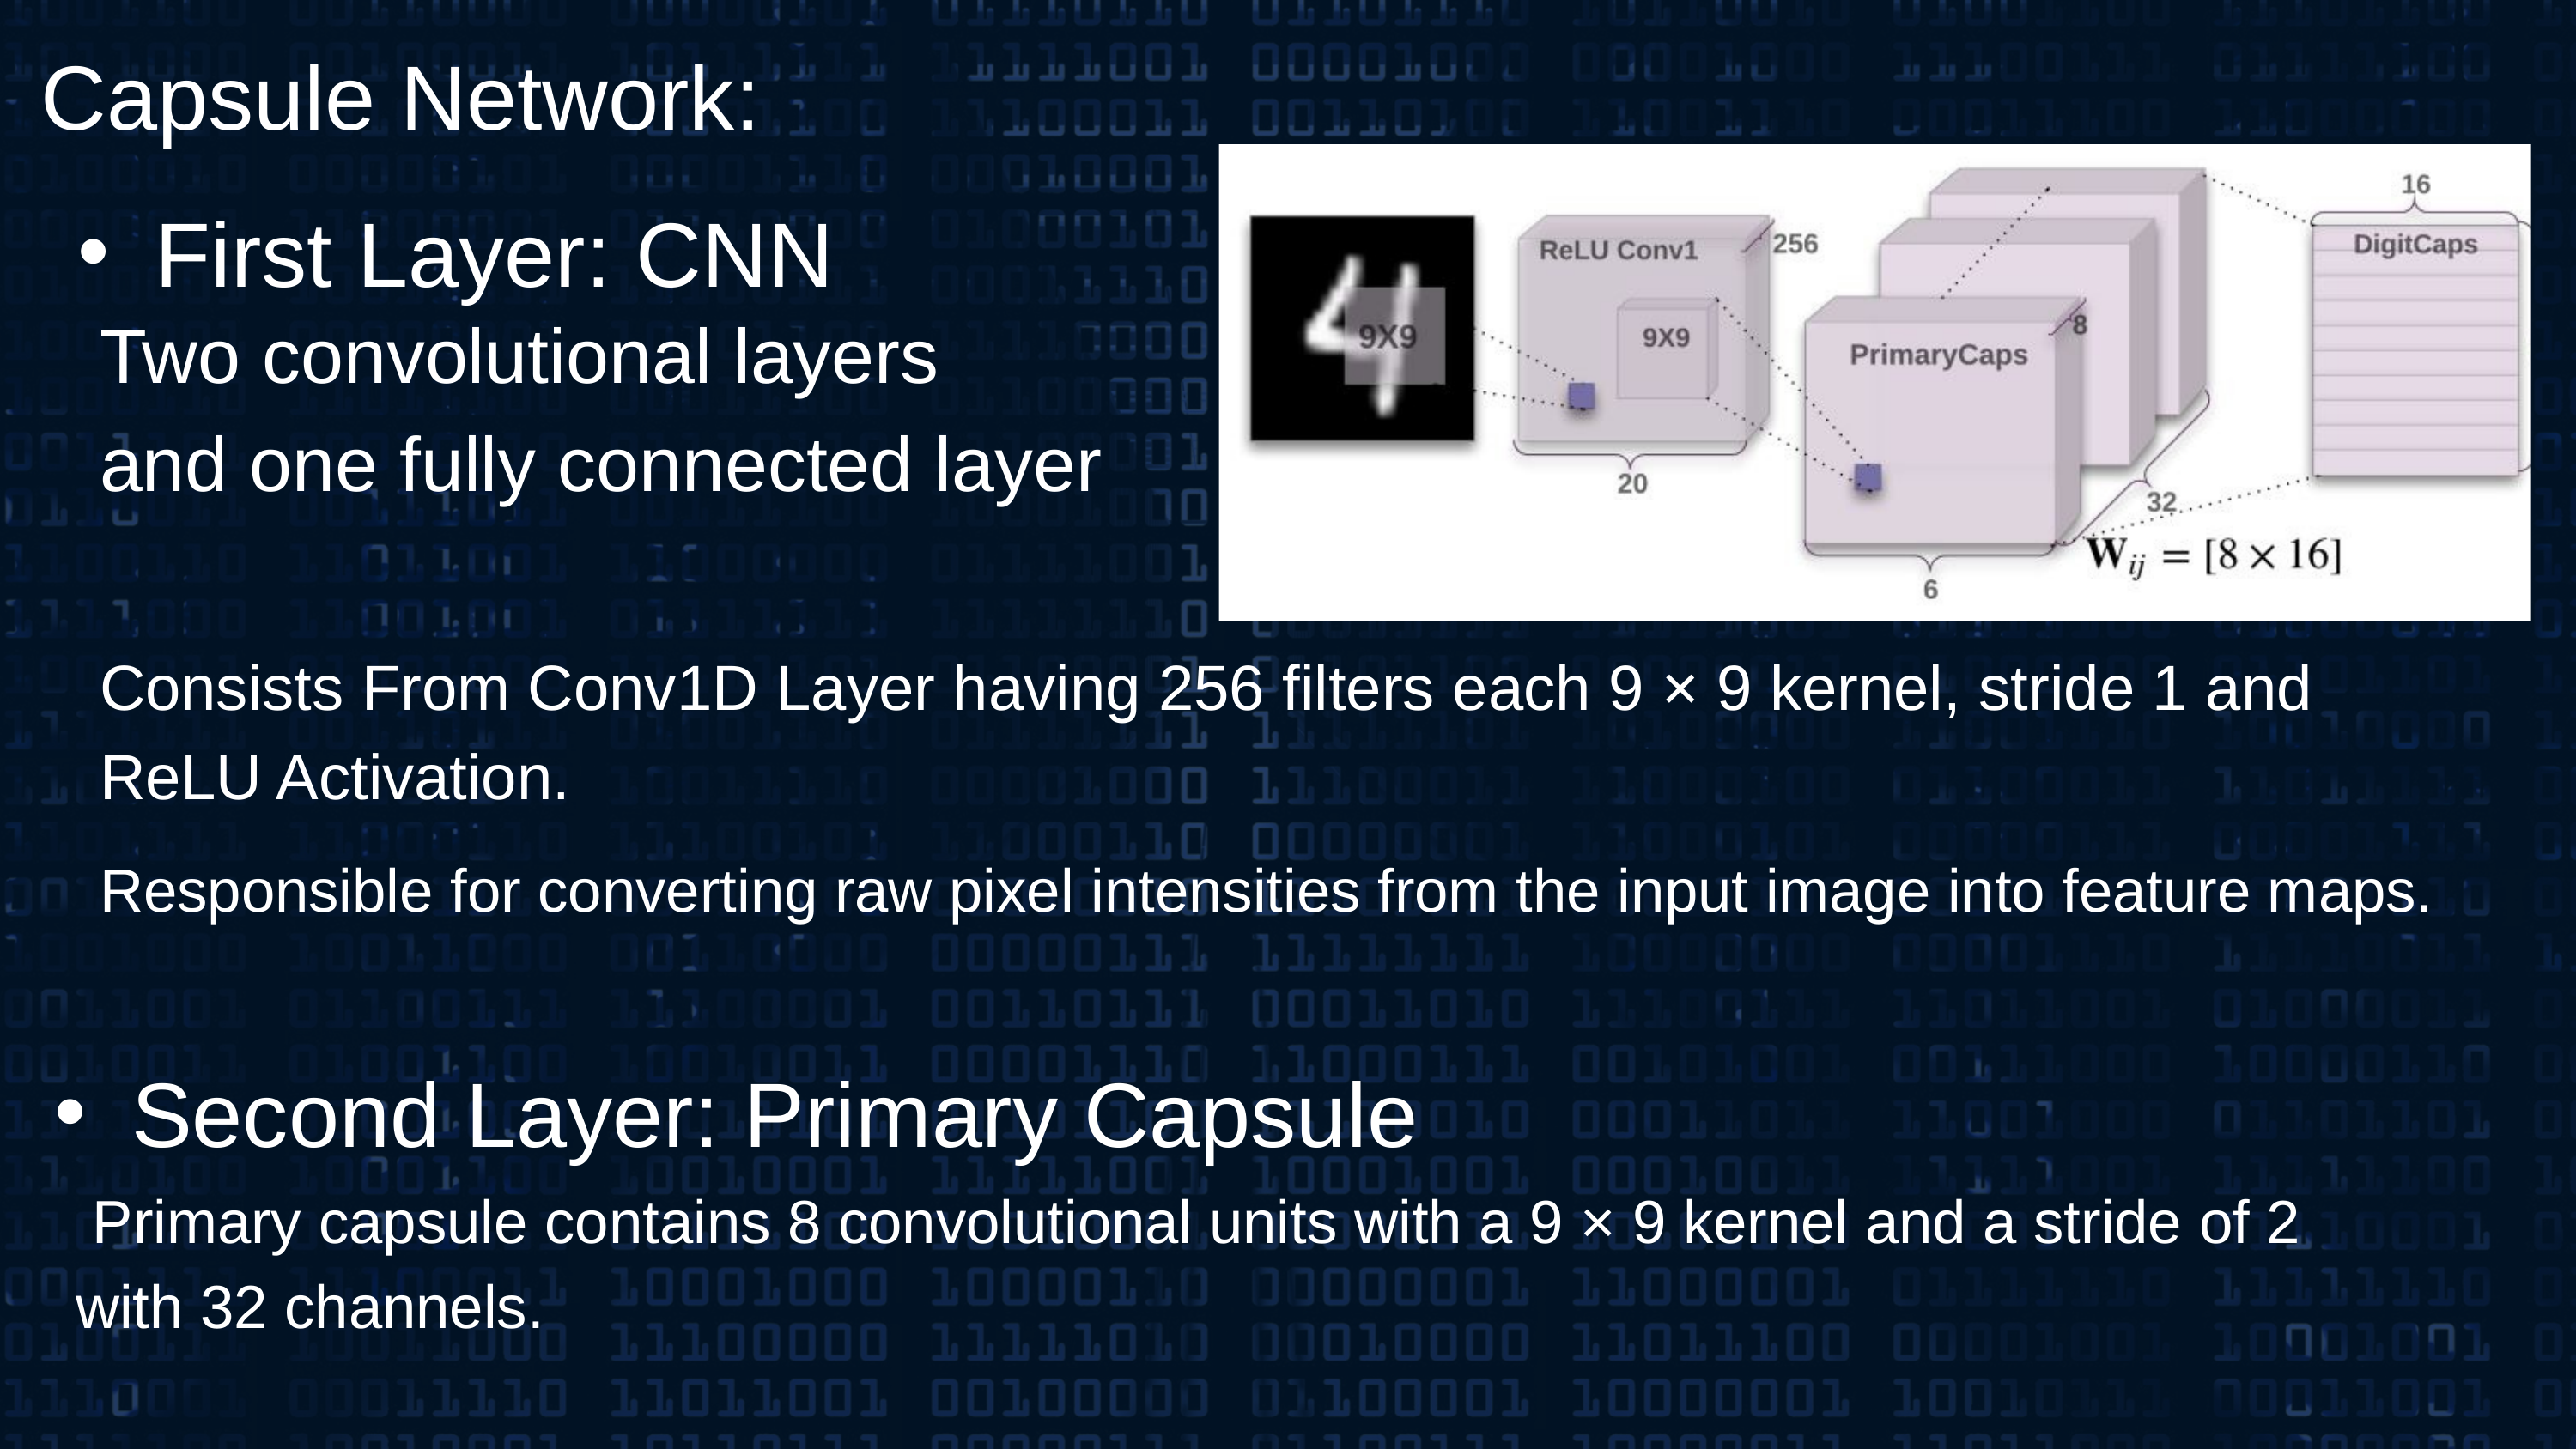

Capsule Network:

First Layer: CNN
Two convolutional layers
and one fully connected layer
Consists From Conv1D Layer having 256 filters each 9 × 9 kernel, stride 1 and
ReLU Activation.
Responsible for converting raw pixel intensities from the input image into feature maps.
Second Layer: Primary Capsule
 Primary capsule contains 8 convolutional units with a 9 × 9 kernel and a stride of 2 with 32 channels.